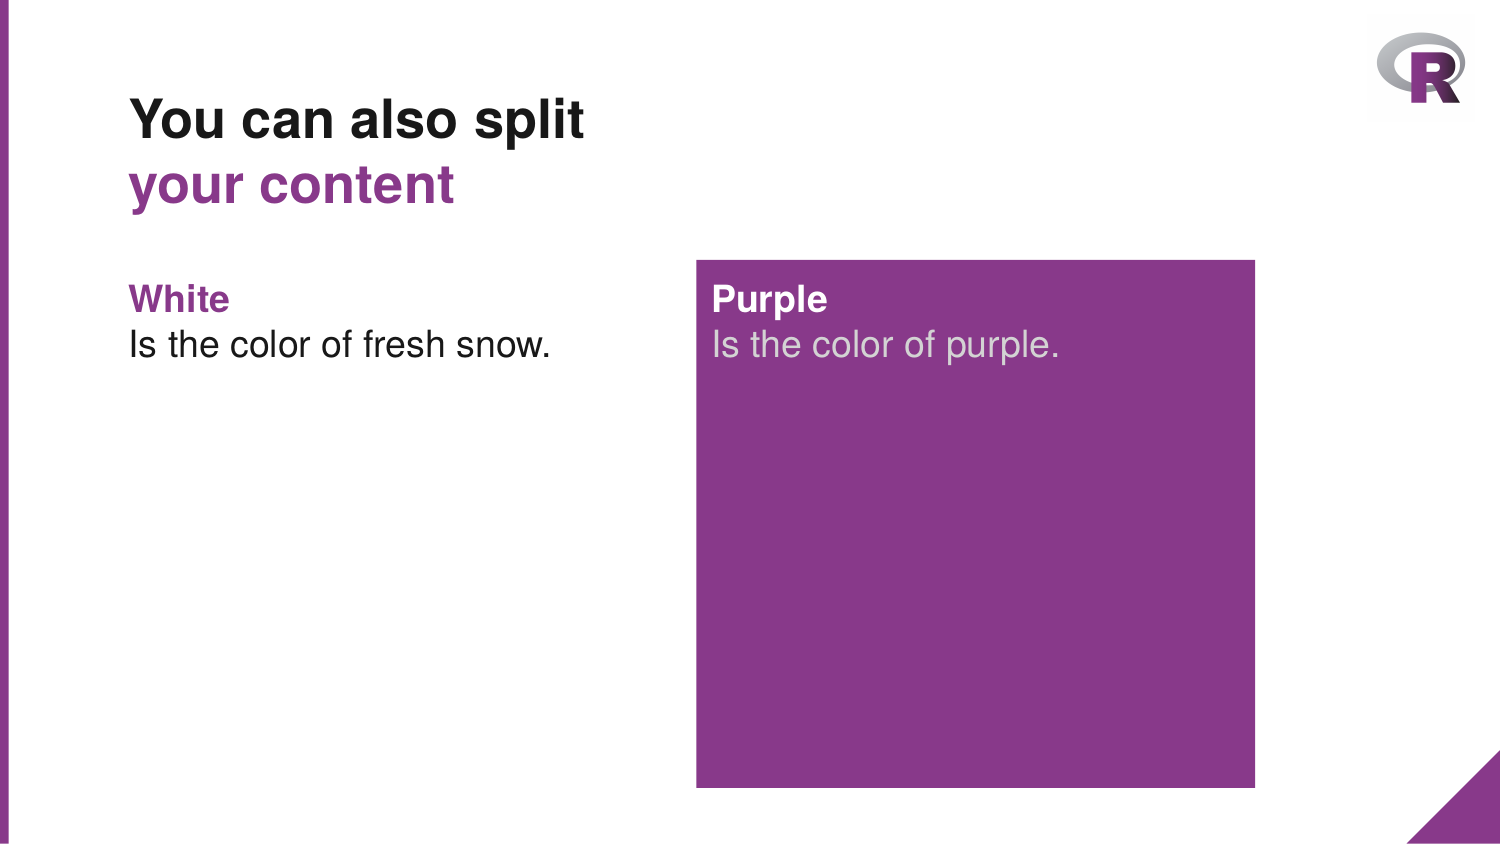

You can also split your content
White
Is the color of fresh snow.
Purple
Is the color of purple.